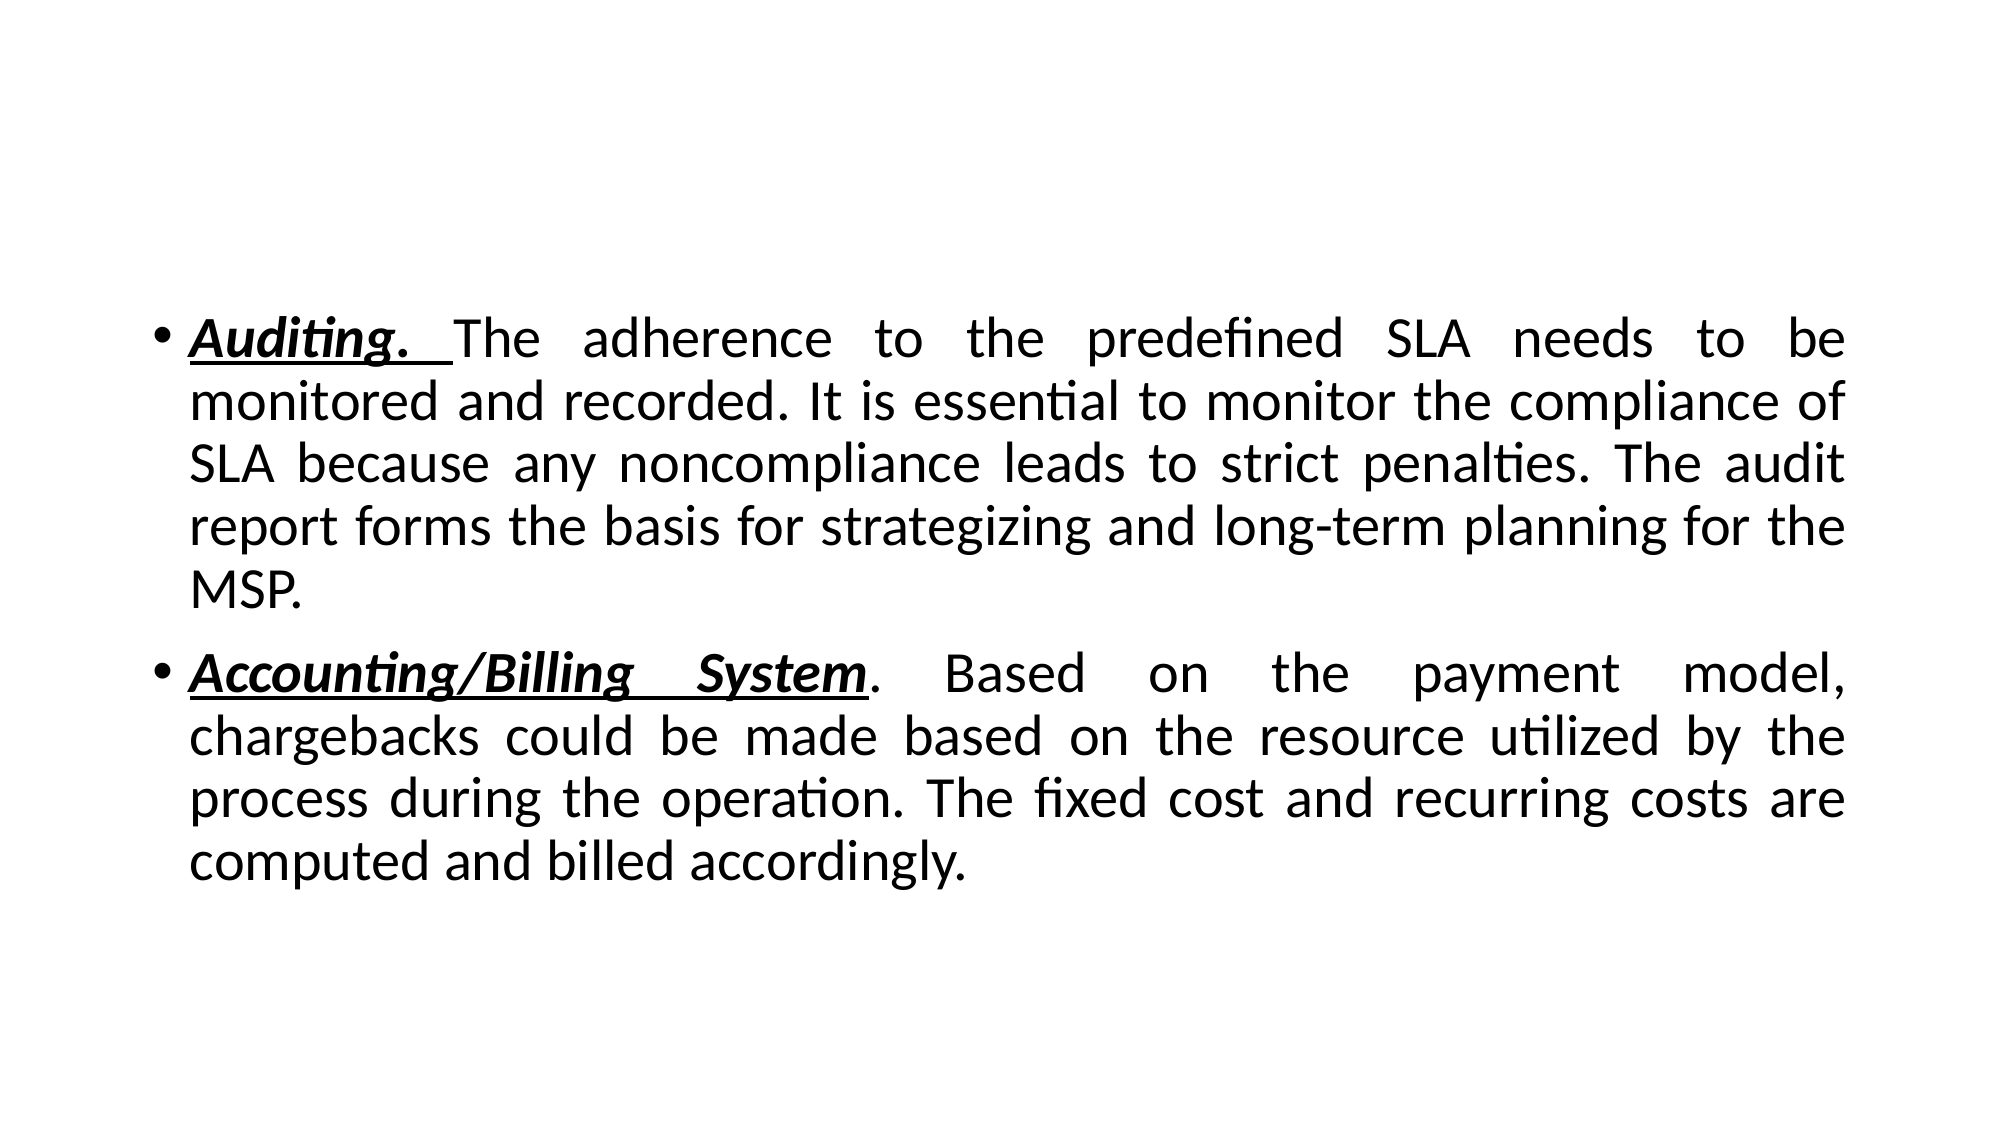

#
Auditing. The adherence to the predefined SLA needs to be monitored and recorded. It is essential to monitor the compliance of SLA because any noncompliance leads to strict penalties. The audit report forms the basis for strategizing and long-term planning for the MSP.
Accounting/Billing System. Based on the payment model, chargebacks could be made based on the resource utilized by the process during the operation. The fixed cost and recurring costs are computed and billed accordingly.